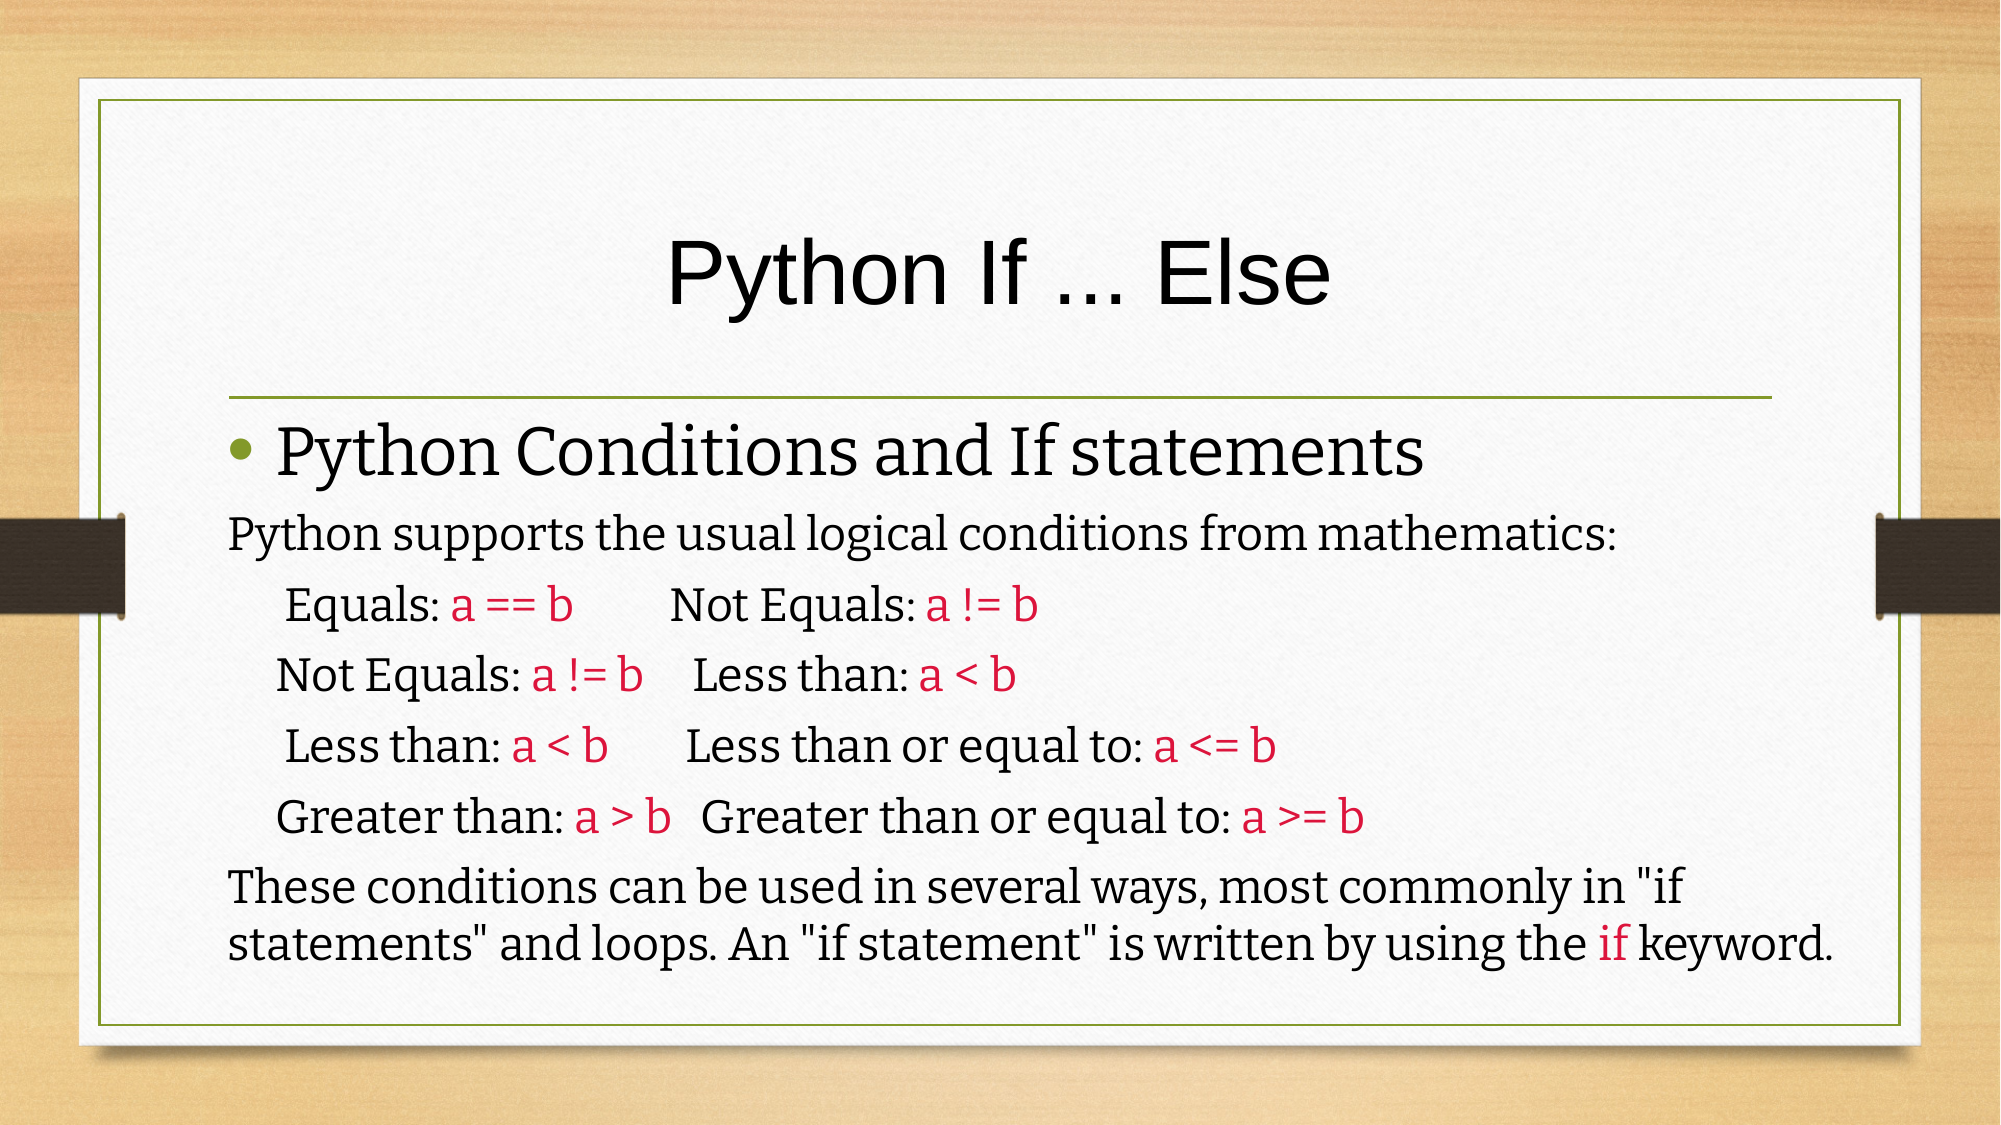

# Python If ... Else
Python Conditions and If statements
Python supports the usual logical conditions from mathematics:
      Equals: a == b          Not Equals: a != b
     Not Equals: a != b     Less than: a < b
      Less than: a < b        Less than or equal to: a <= b
     Greater than: a > b   Greater than or equal to: a >= b
These conditions can be used in several ways, most commonly in "if statements" and loops. An "if statement" is written by using the if keyword.